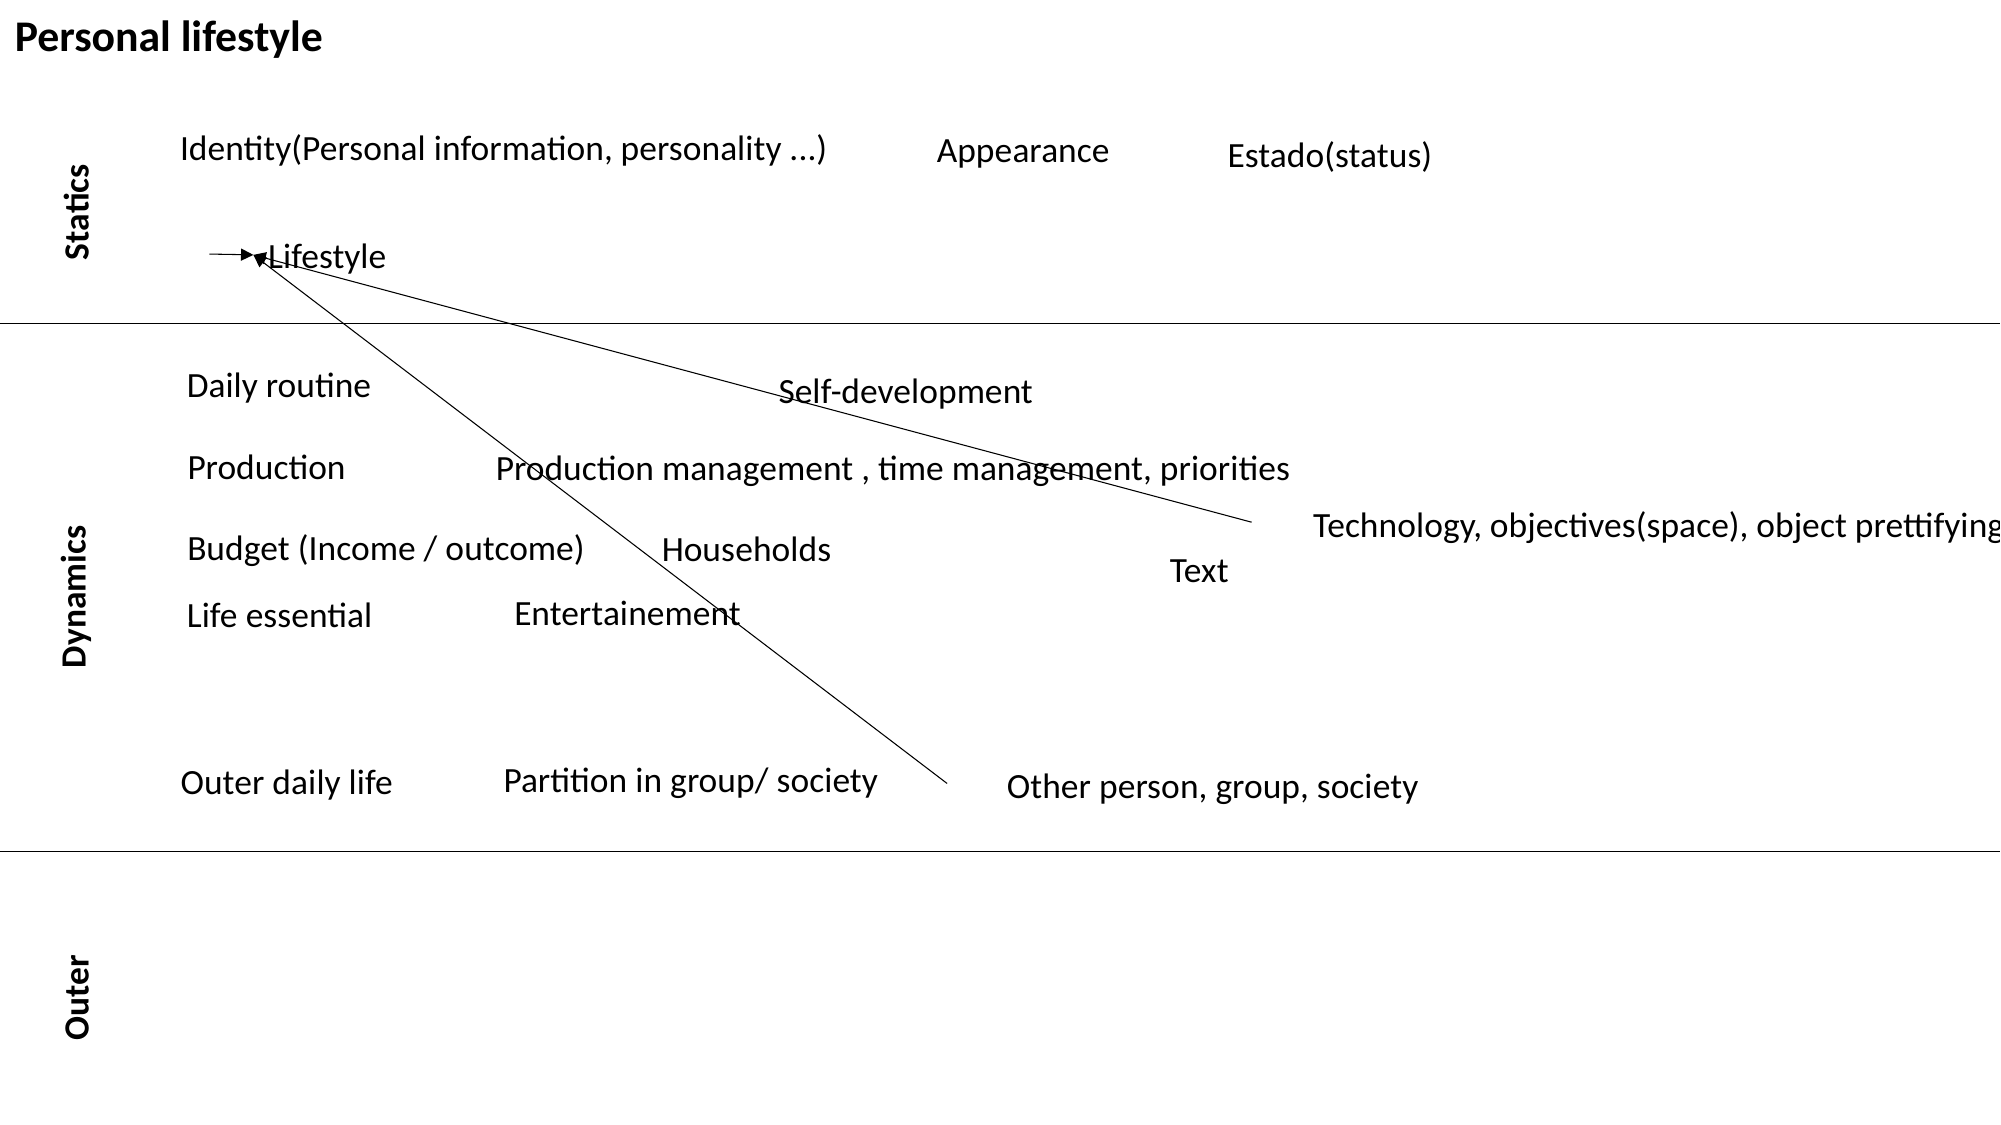

Personal lifestyle
Identity(Personal information, personality ...)
Appearance
Estado(status)
Statics
Lifestyle
Daily routine
Self-development
Production
Production management , time management, priorities
Technology, objectives(space), object prettifying
Budget (Income / outcome)
Households
Text
Dynamics
Entertainement
Life essential
Partition in group/ society
Outer daily life
Other person, group, society
Outer